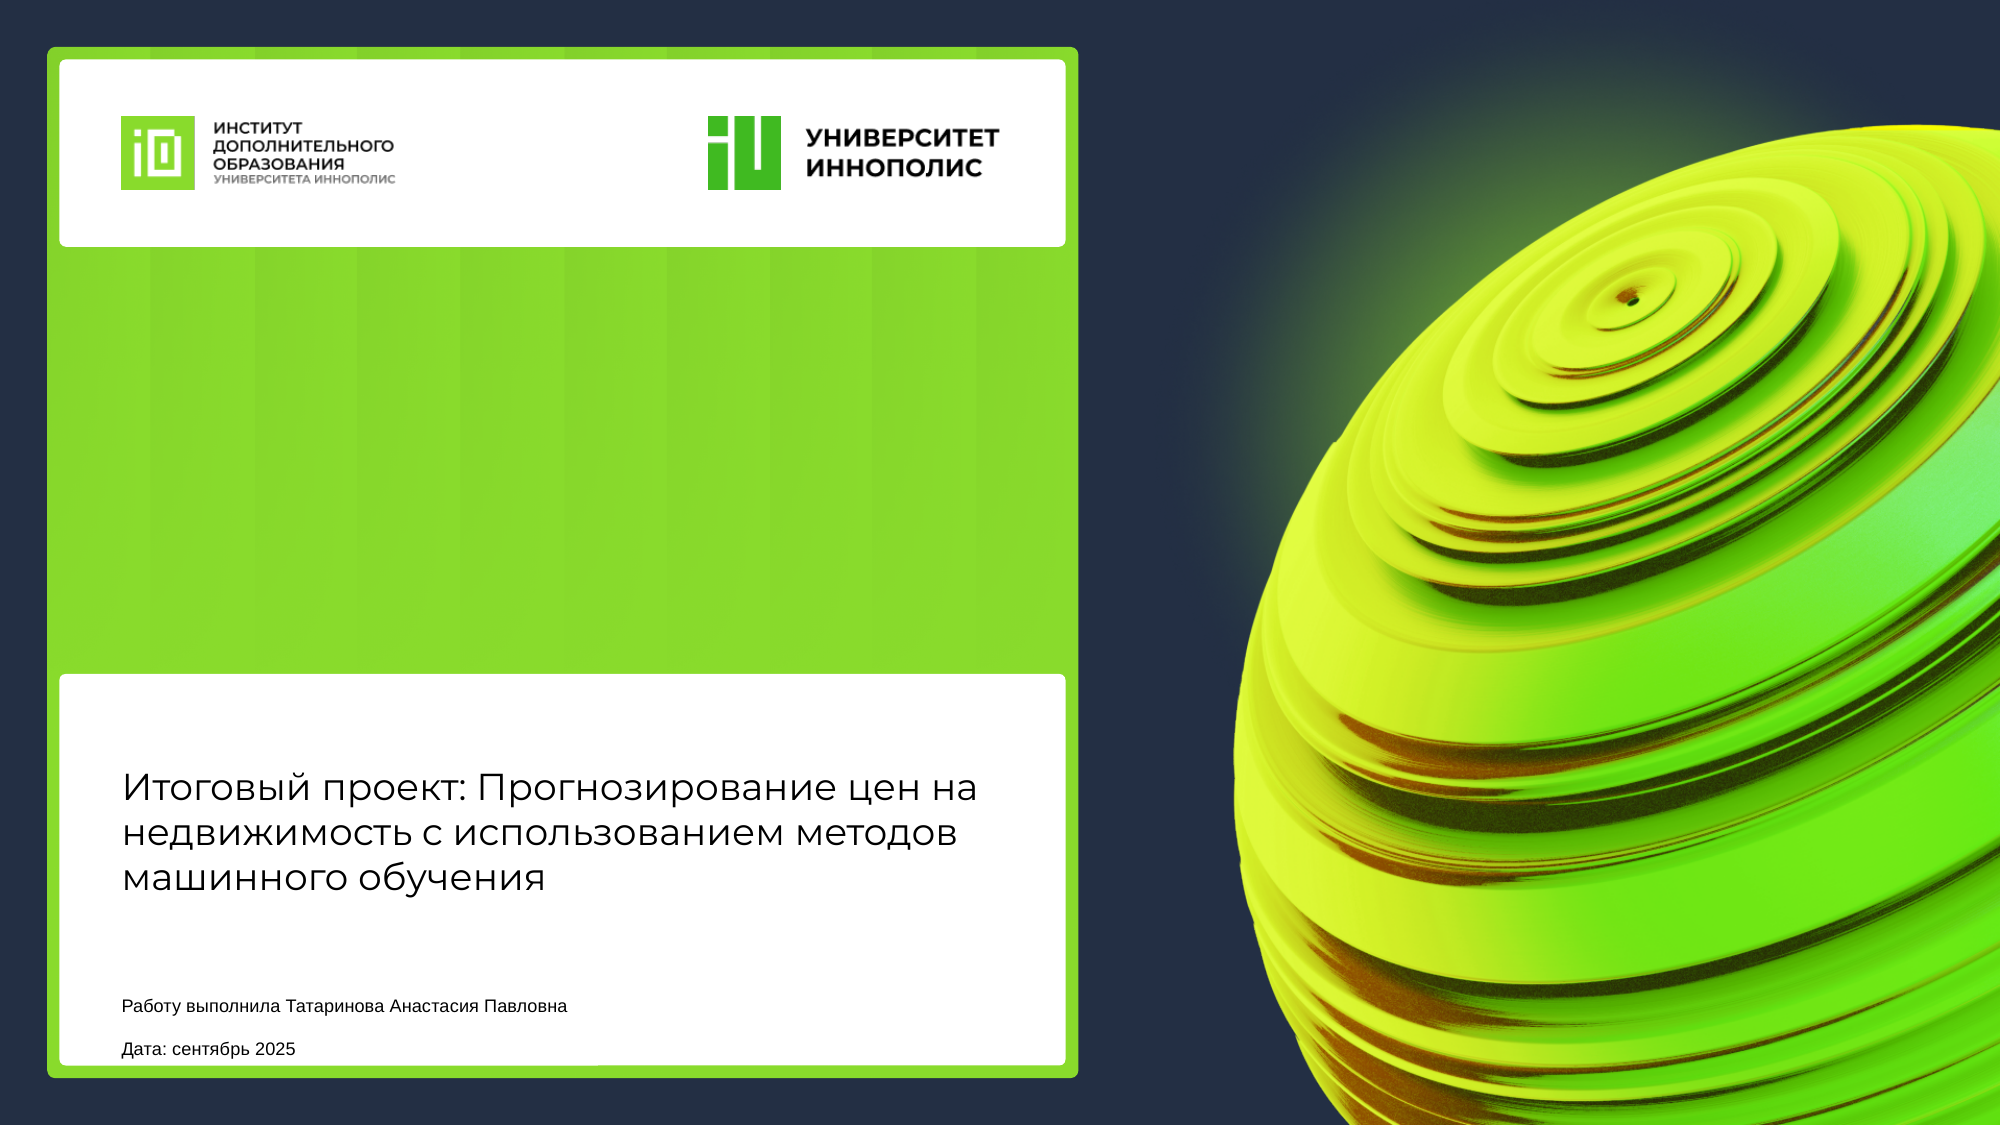

# Итоговый проект: Прогнозирование цен на недвижимость с использованием методов машинного обучения
Работу выполнила Татаринова Анастасия Павловна
Дата: сентябрь 2025